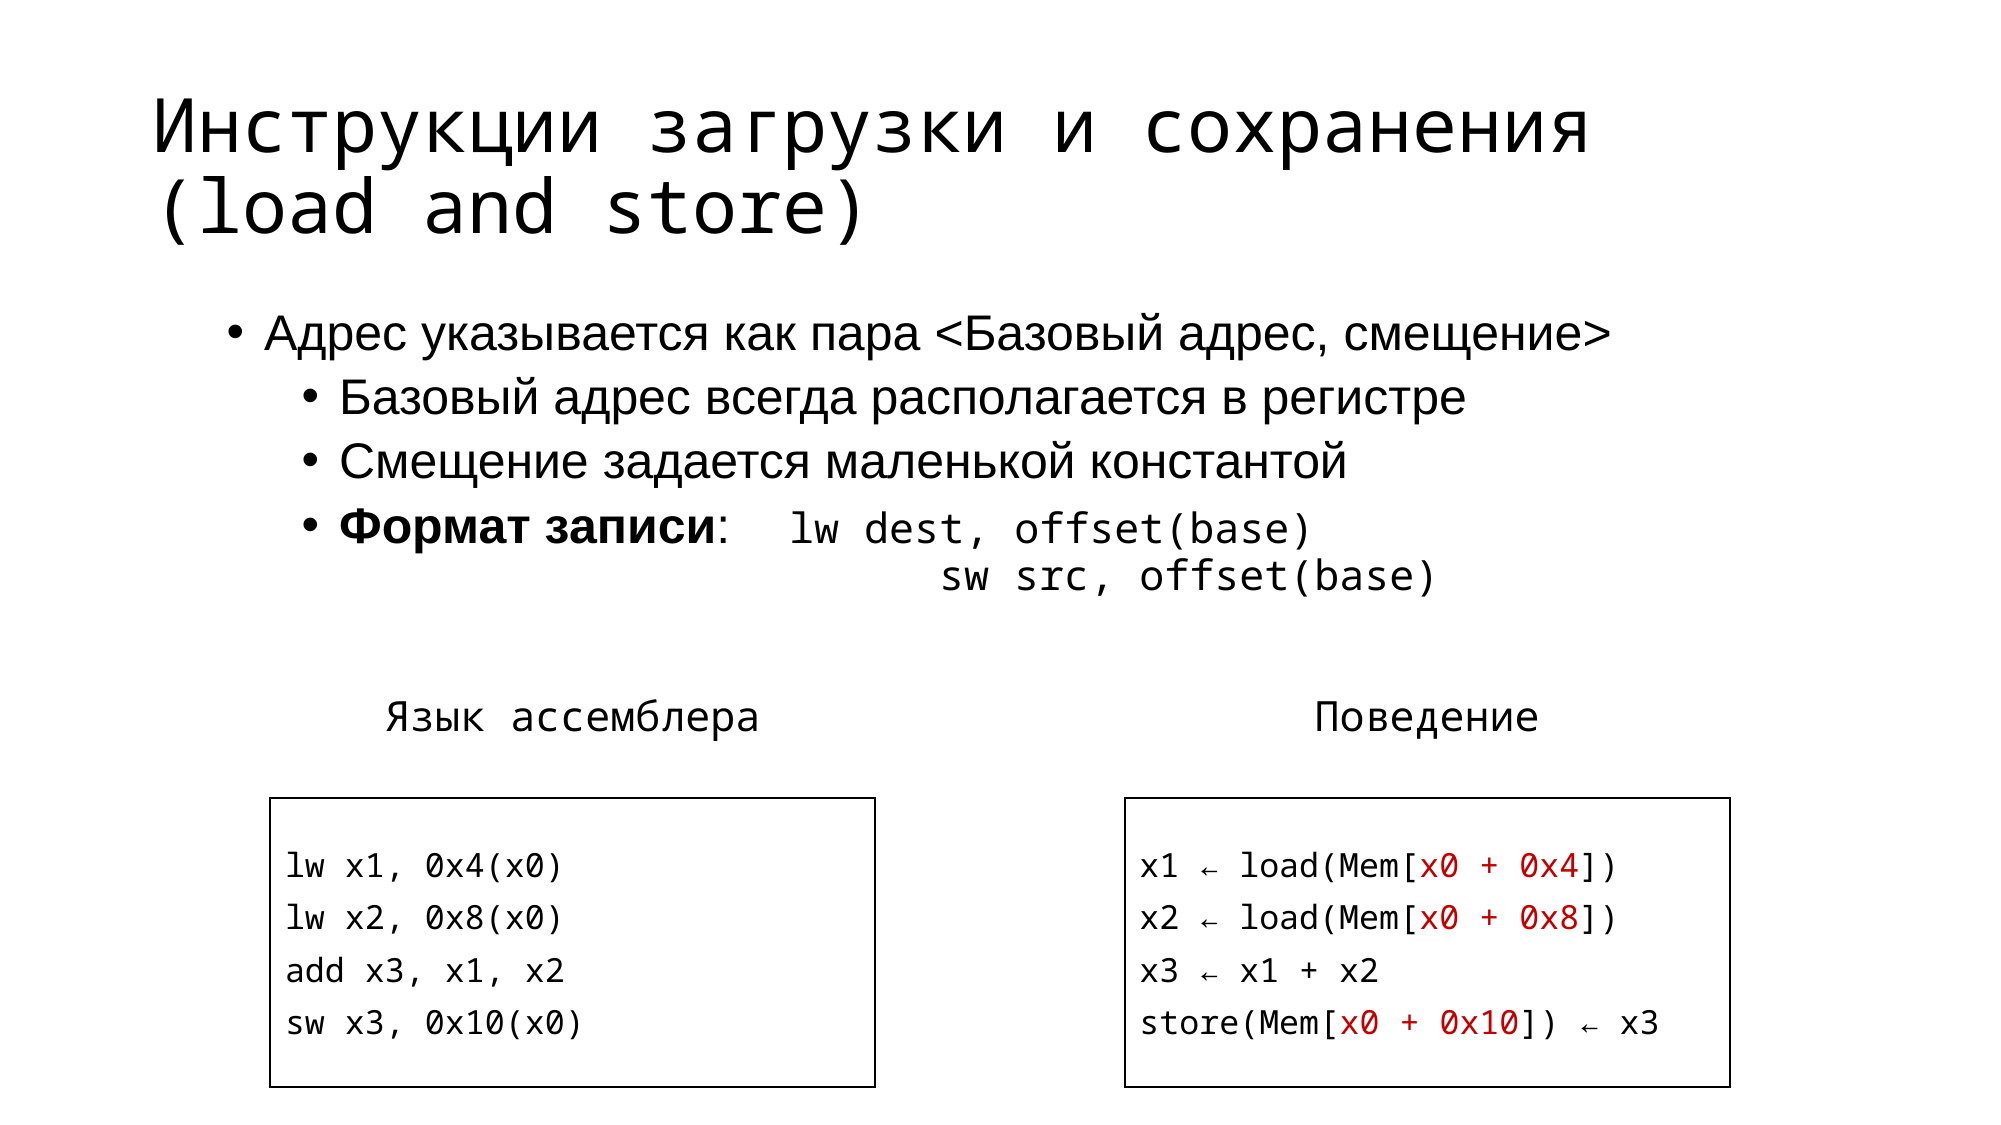

# Инструкции загрузки и сохранения (load and store)
Адрес указывается как пара <Базовый адрес, смещение>
Базовый адрес всегда располагается в регистре
Смещение задается маленькой константой
Формат записи: 	lw dest, offset(base)
				sw src, offset(base)
Поведение
Язык ассемблера
lw x1, 0x4(x0)
lw x2, 0x8(x0)
add x3, x1, x2
sw x3, 0x10(x0)
x1 ← load(Mem[x0 + 0x4])
x2 ← load(Mem[x0 + 0x8])
x3 ← x1 + x2
store(Mem[x0 + 0x10]) ← x3